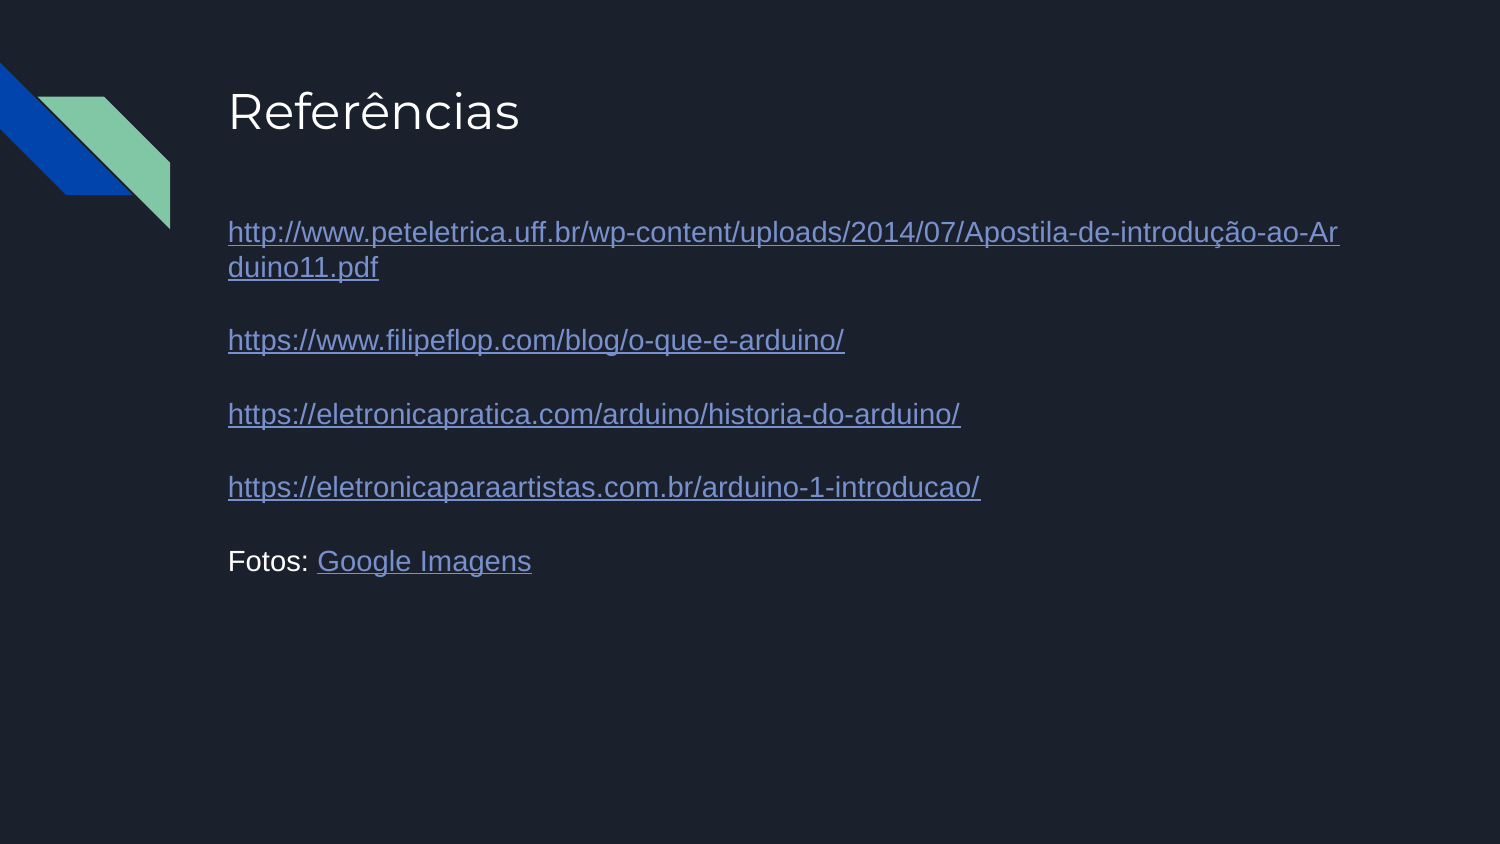

# Referências
http://www.peteletrica.uff.br/wp-content/uploads/2014/07/Apostila-de-introdução-ao-Arduino11.pdf
https://www.filipeflop.com/blog/o-que-e-arduino/
https://eletronicapratica.com/arduino/historia-do-arduino/
https://eletronicaparaartistas.com.br/arduino-1-introducao/
Fotos: Google Imagens